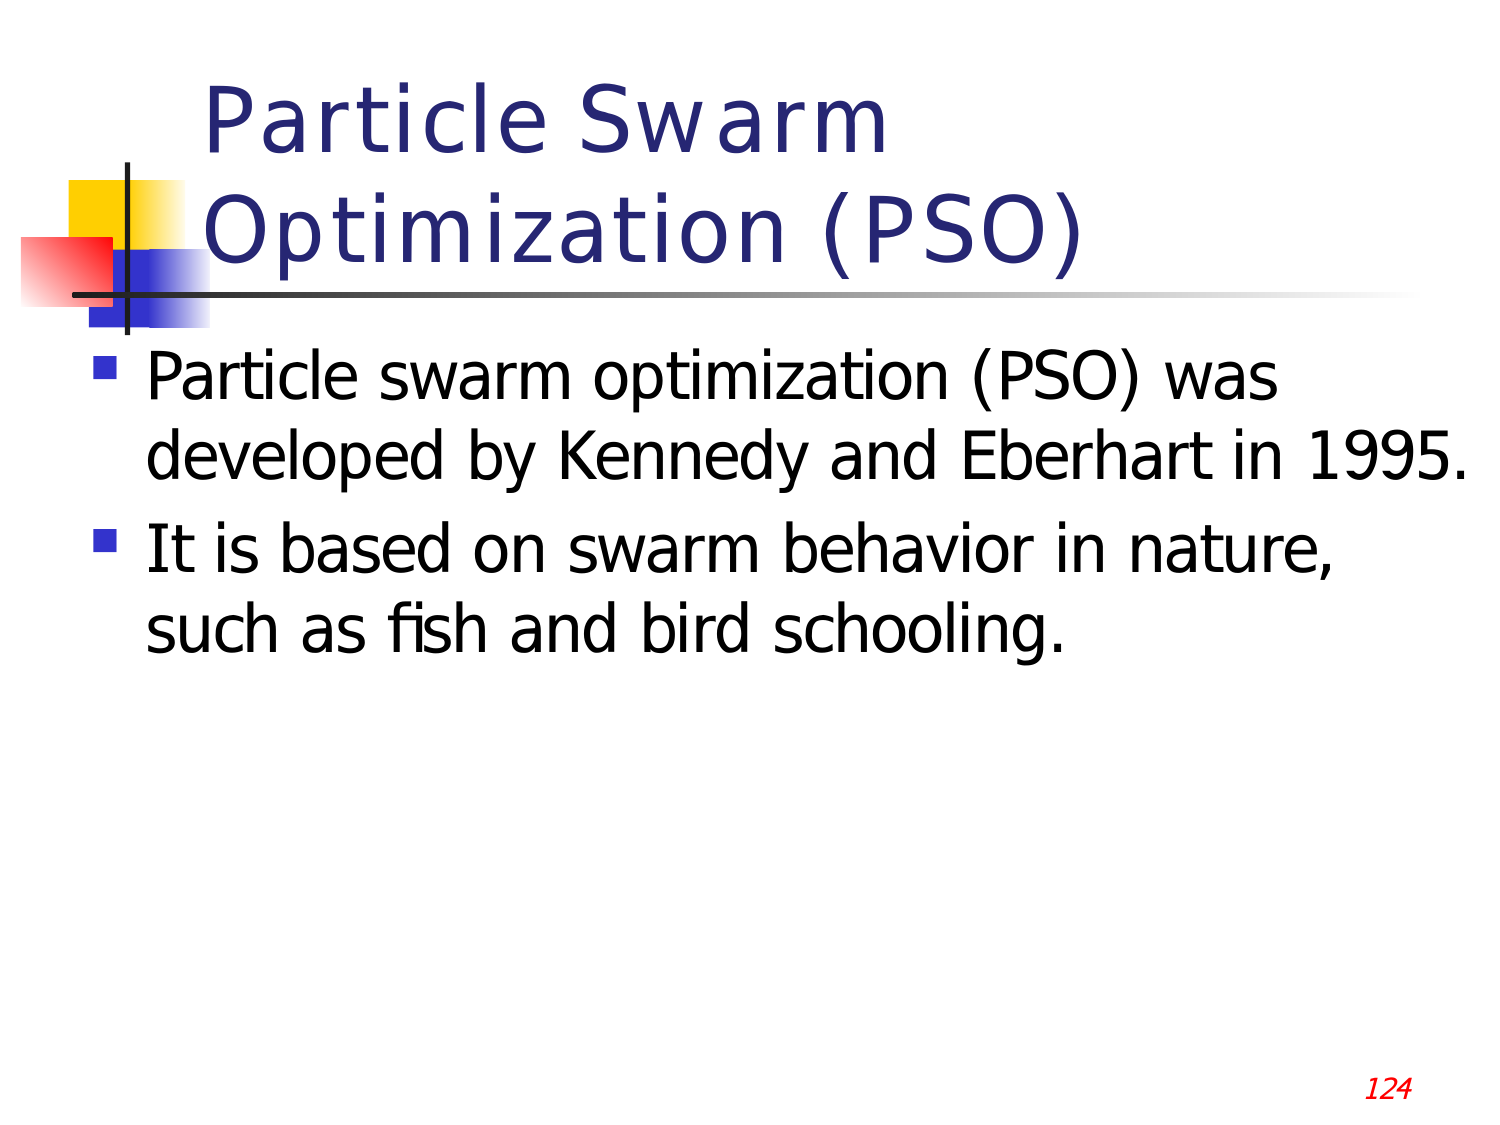

124
# Particle Swarm Optimization (PSO)
Particle swarm optimization (PSO) was developed by Kennedy and Eberhart in 1995.
It is based on swarm behavior in nature, such as fish and bird schooling.